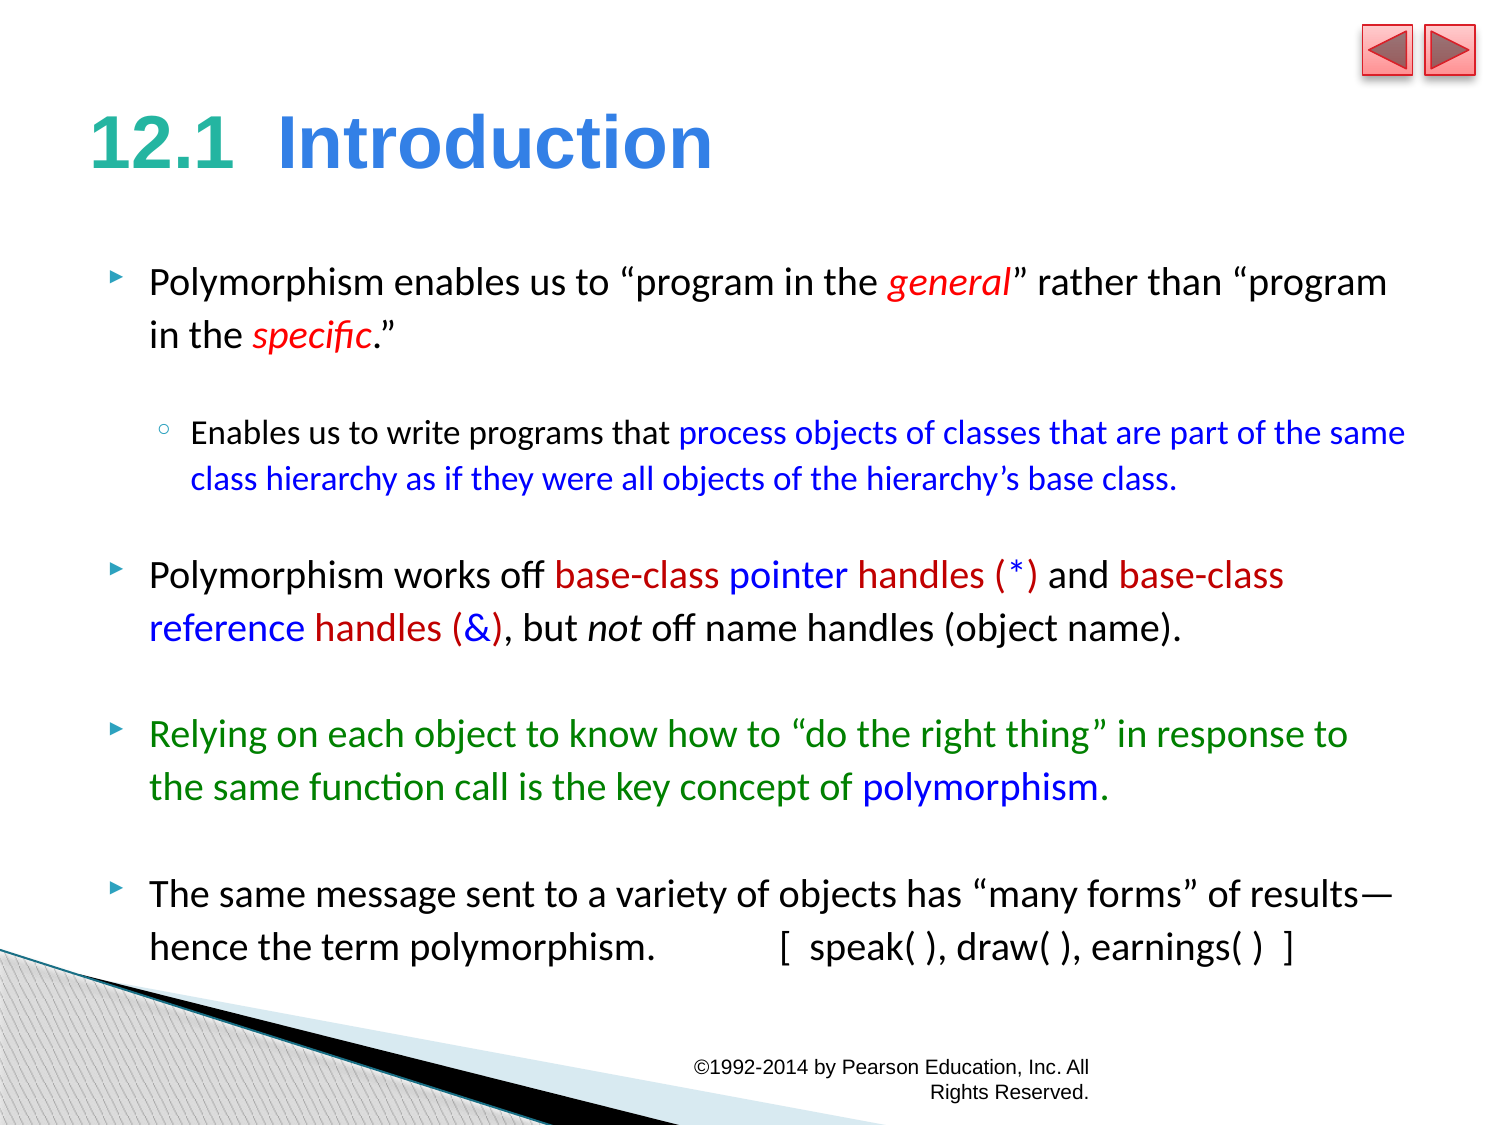

# 12.1  Introduction
Polymorphism enables us to “program in the general” rather than “program in the specific.”
Enables us to write programs that process objects of classes that are part of the same class hierarchy as if they were all objects of the hierarchy’s base class.
Polymorphism works off base-class pointer handles (*) and base-class reference handles (&), but not off name handles (object name).
Relying on each object to know how to “do the right thing” in response to the same function call is the key concept of polymorphism.
The same message sent to a variety of objects has “many forms” of results—hence the term polymorphism.	[  speak( ), draw( ), earnings( )  ]
©1992-2014 by Pearson Education, Inc. All Rights Reserved.